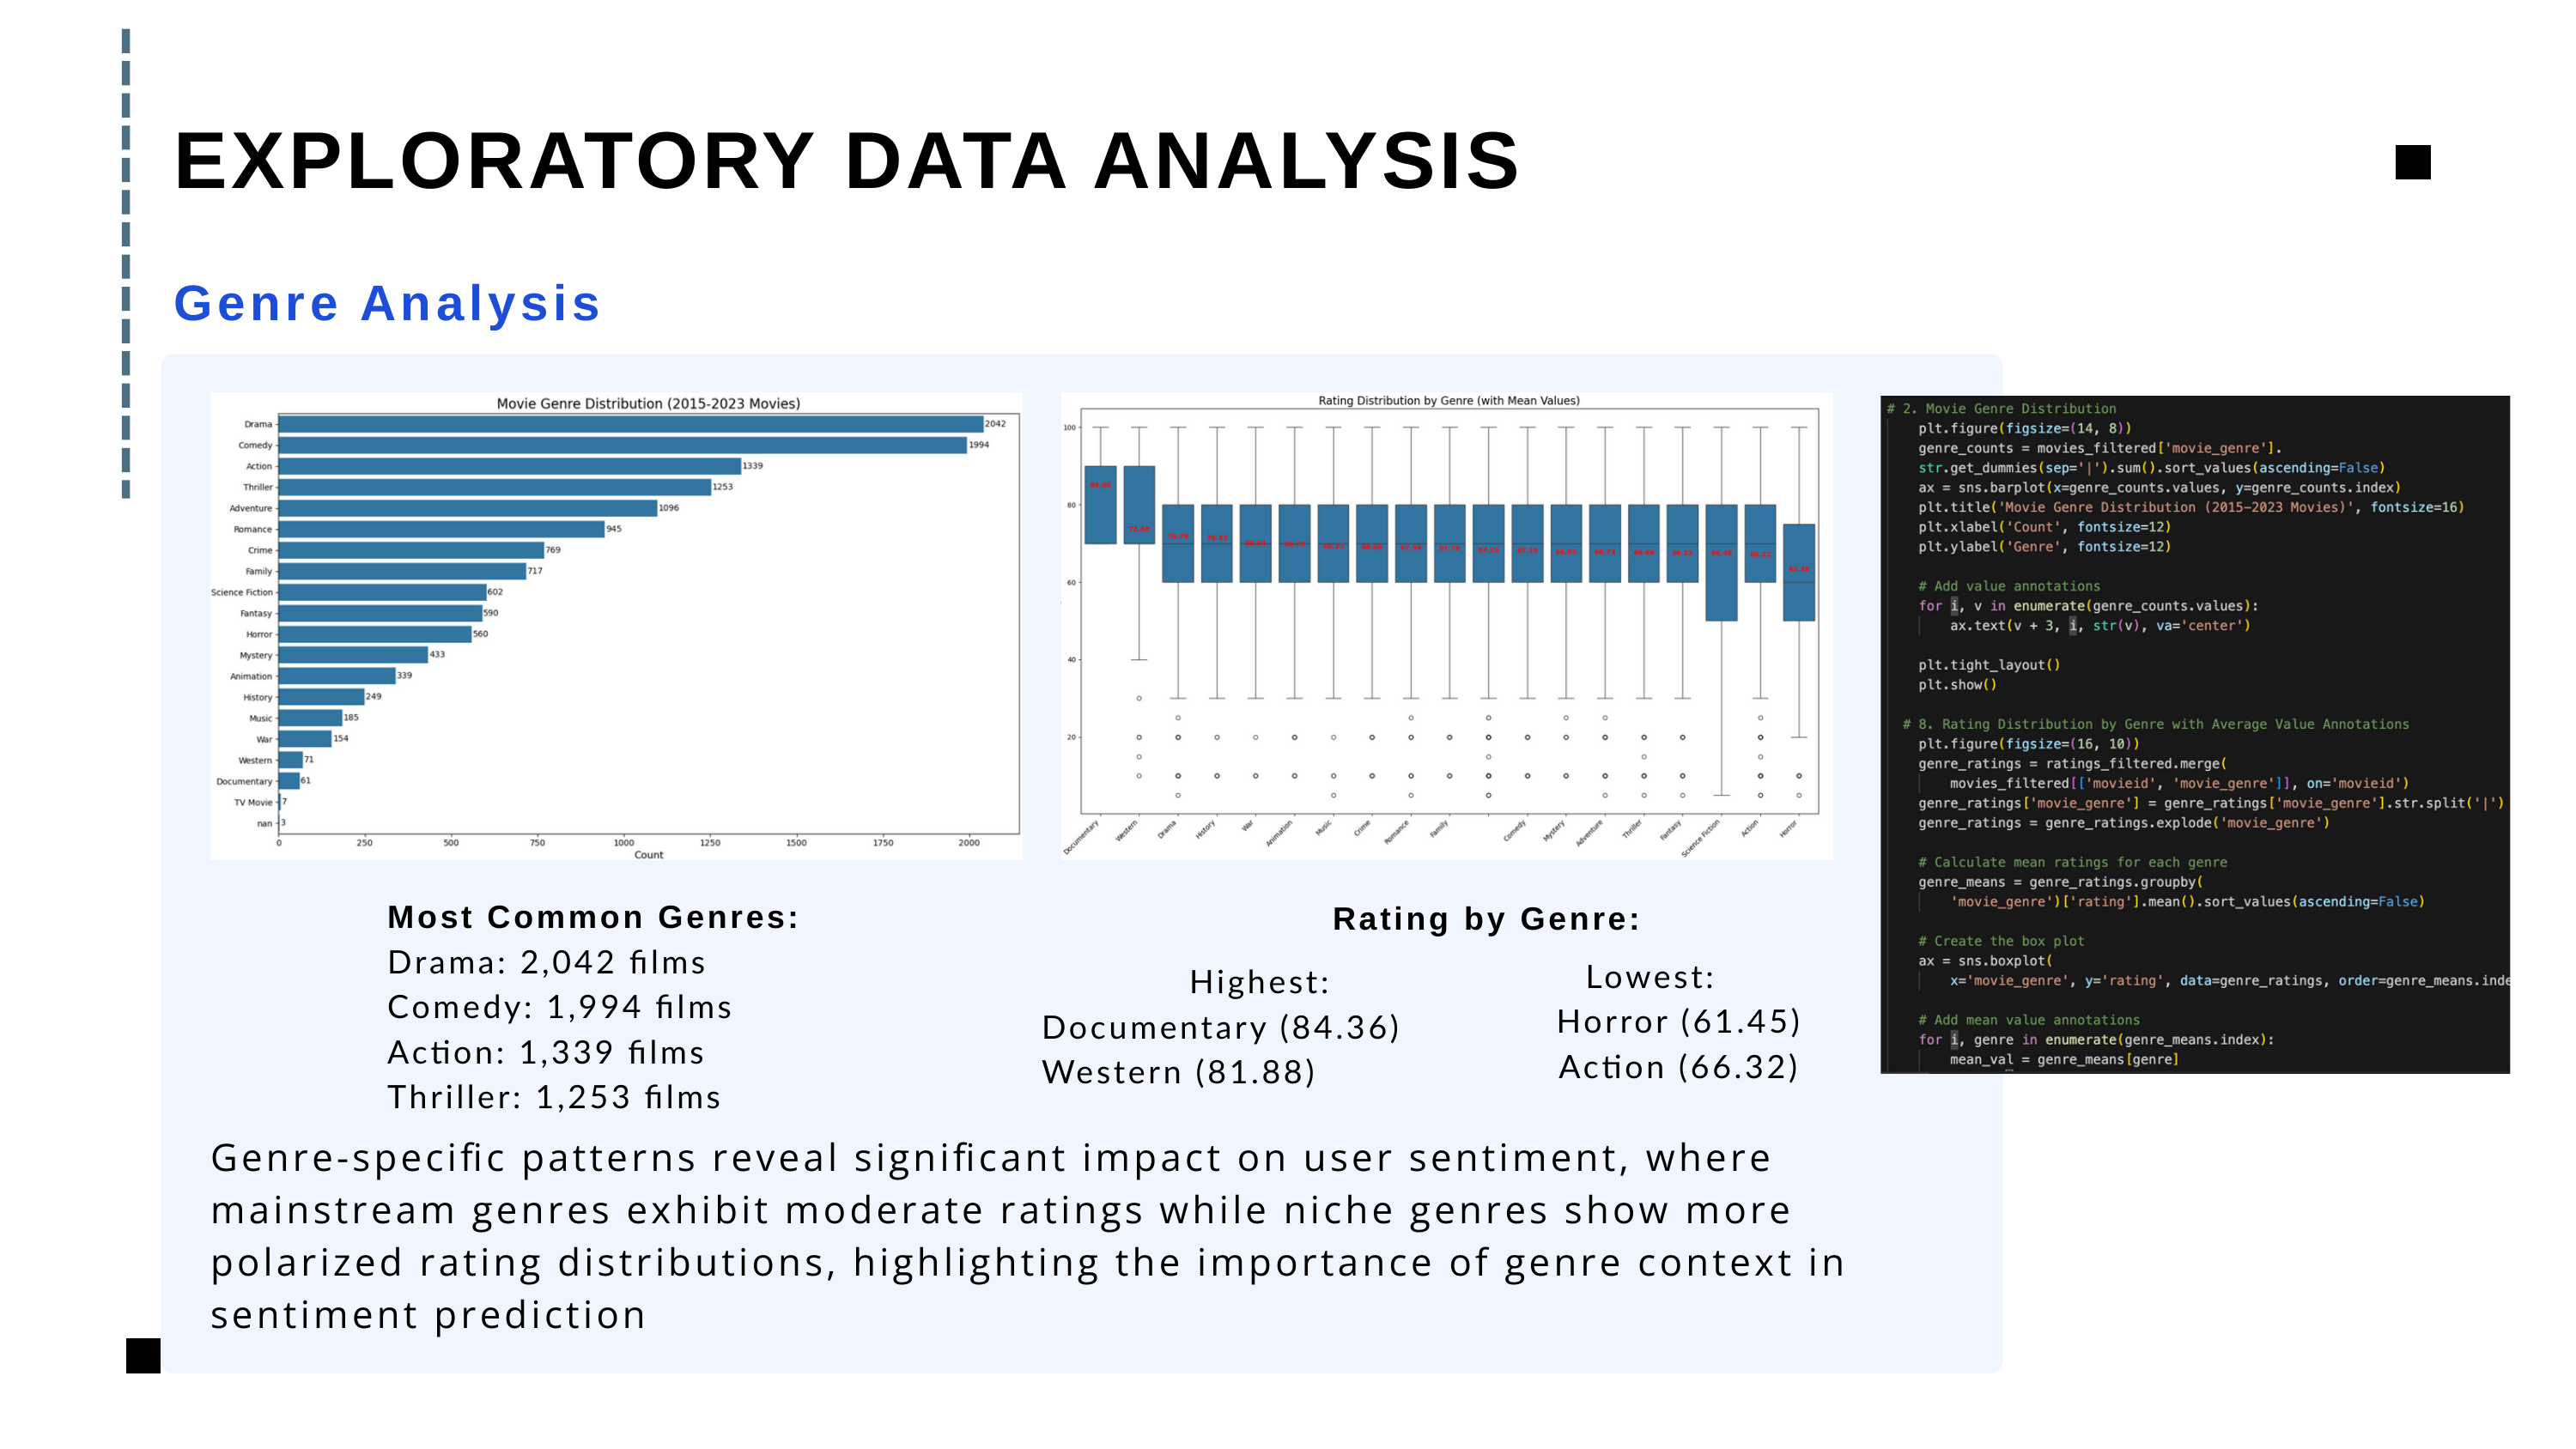

EXPLORATORY DATA ANALYSIS

Genre Analysis

Most Common Genres:
Drama: 2,042 films
Comedy: 1,994 films
Action: 1,339 films
Thriller: 1,253 films
Rating by Genre:

Highest:
Documentary (84.36)
Western (81.88)

Lowest:
     Horror (61.45)
     Action (66.32)
Genre-specific patterns reveal significant impact on user sentiment, where mainstream genres exhibit moderate ratings while niche genres show more polarized rating distributions, highlighting the importance of genre context in sentiment prediction